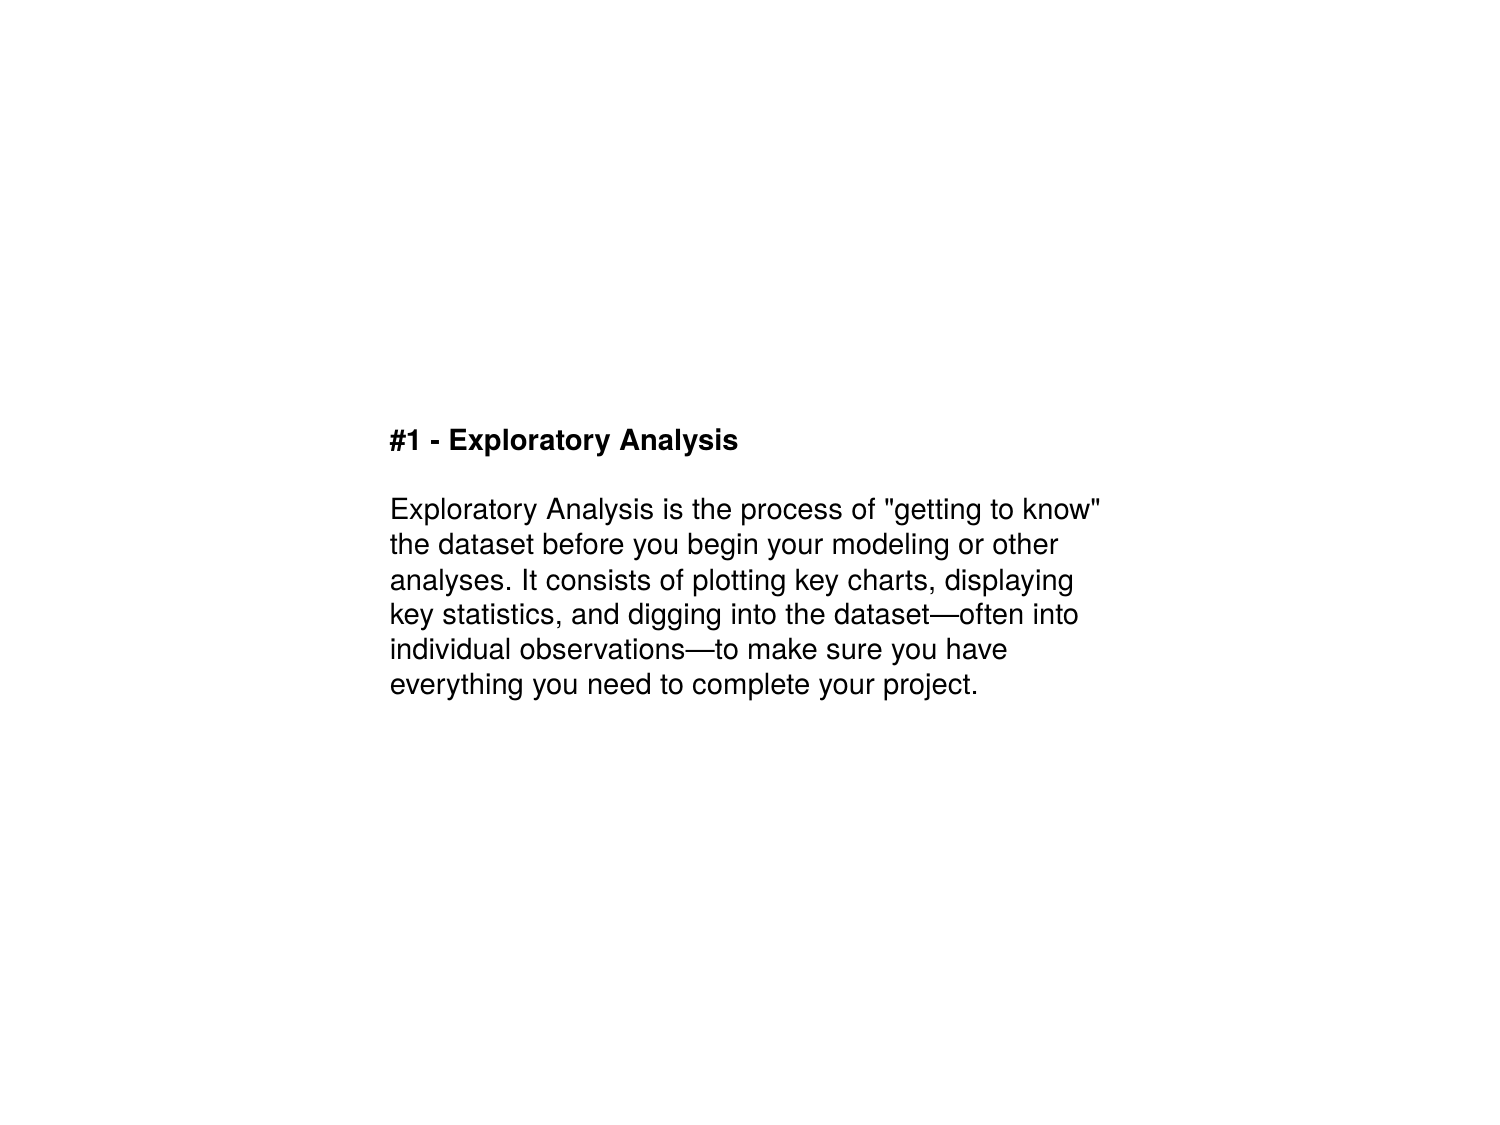

#1 - Exploratory Analysis
Exploratory Analysis is the process of "getting to know" the dataset before you begin your modeling or other analyses. It consists of plotting key charts, displaying key statistics, and digging into the dataset—often into individual observations—to make sure you have everything you need to complete your project.